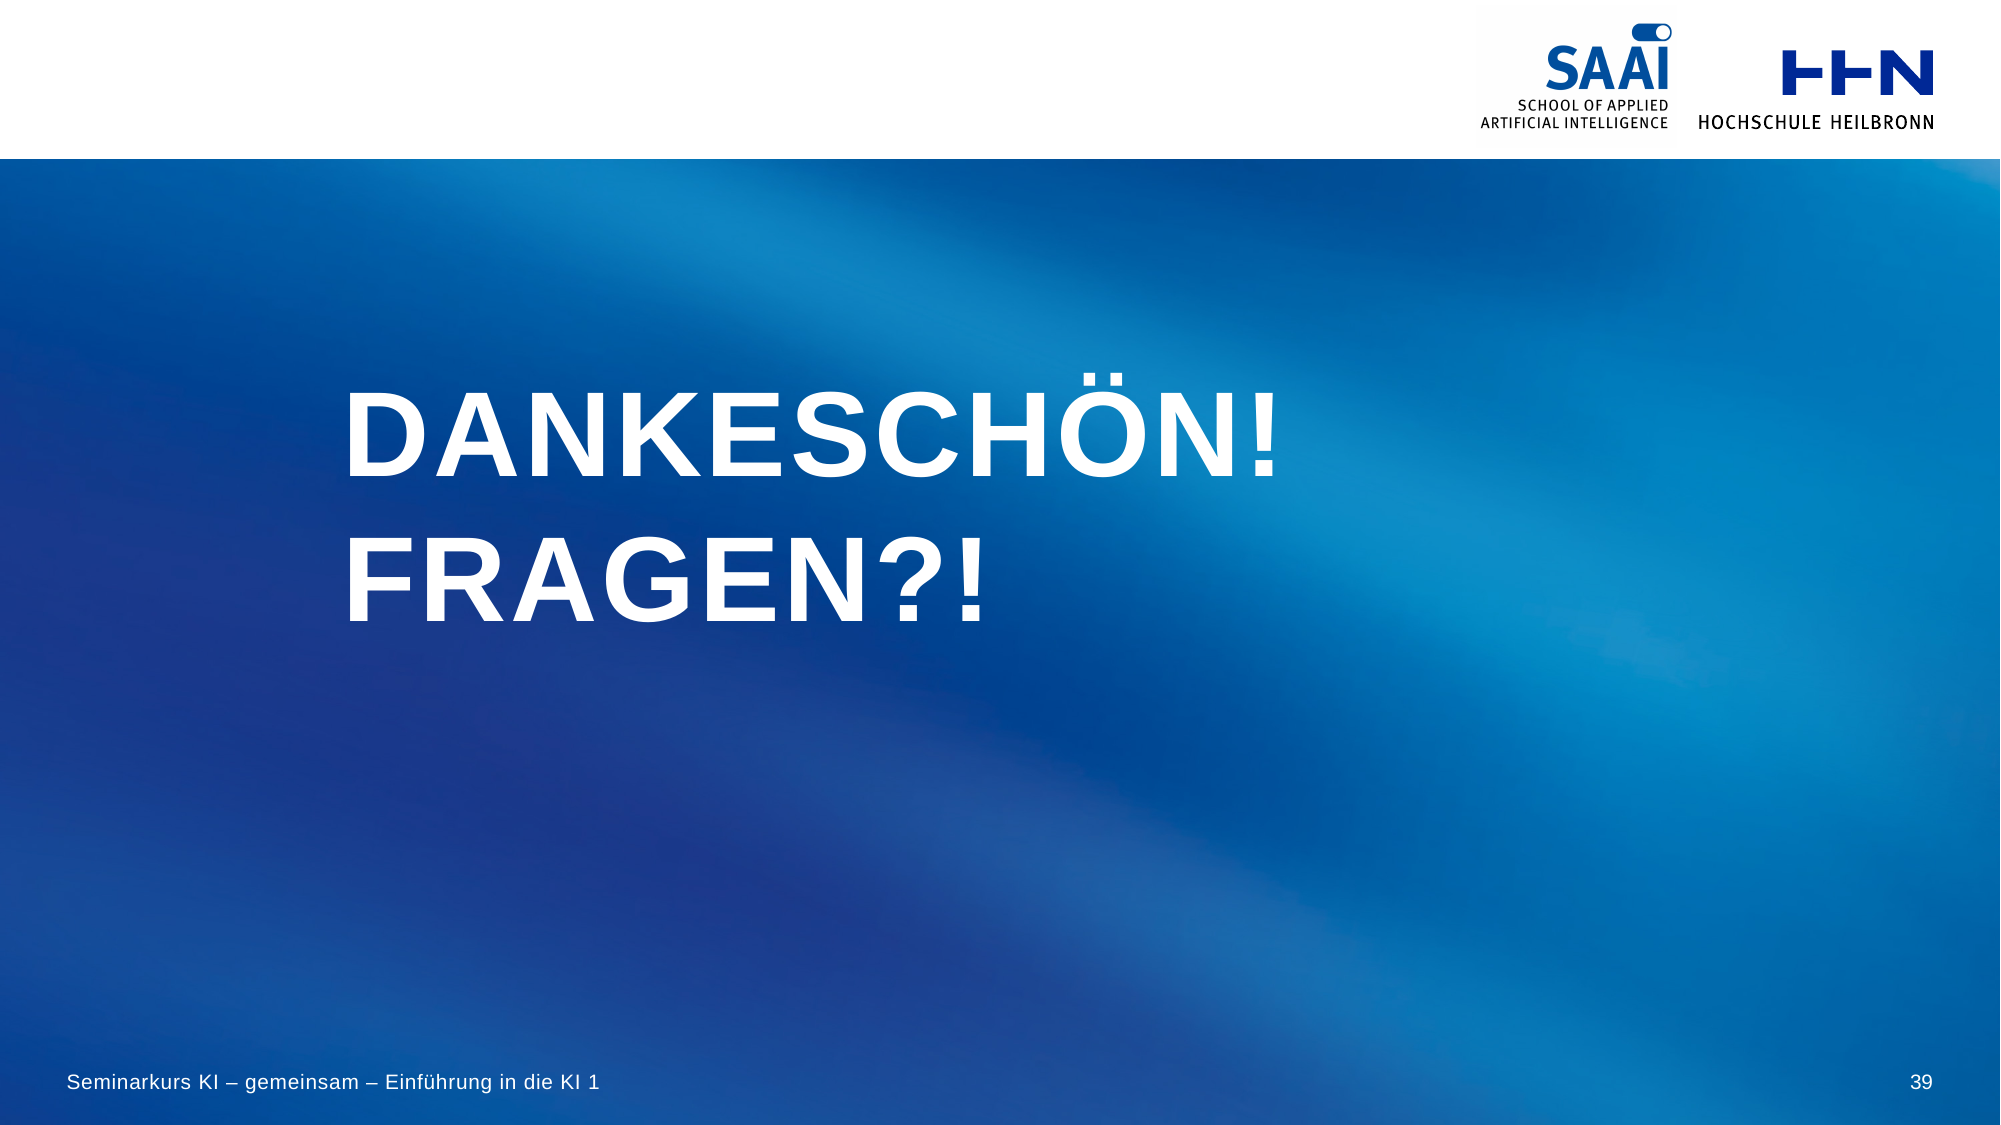

Dankeschön! Fragen?!

Seminarkurs KI – gemeinsam – Einführung in die KI 1
39